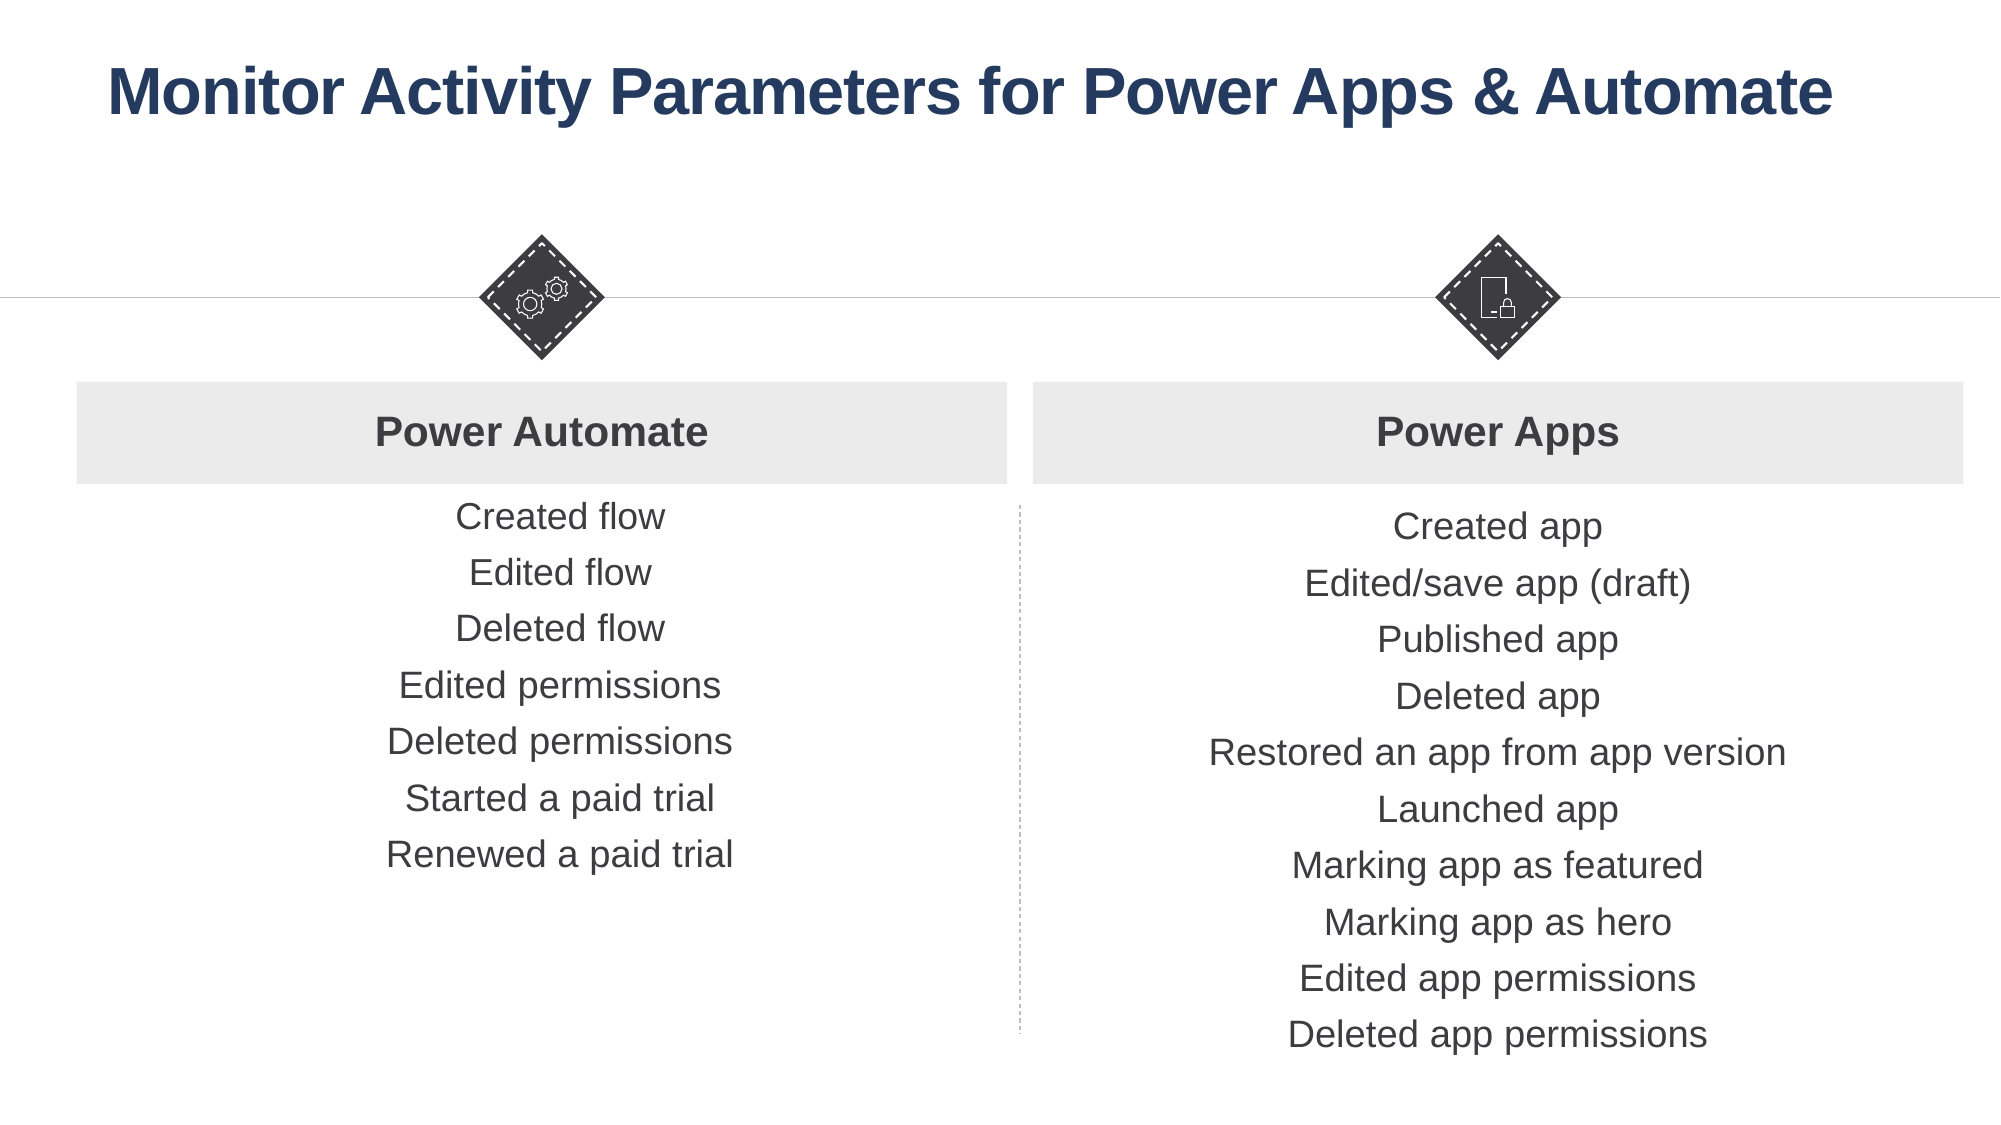

# Monitor Activity Parameters for Power Apps & Automate

Power Automate
Power Apps
Created flow
Edited flow
Deleted flow
Edited permissions
Deleted permissions
Started a paid trial
Renewed a paid trial
Created app
Edited/save app (draft)
Published app
Deleted app
Restored an app from app version
Launched app
Marking app as featured
Marking app as hero
Edited app permissions
Deleted app permissions